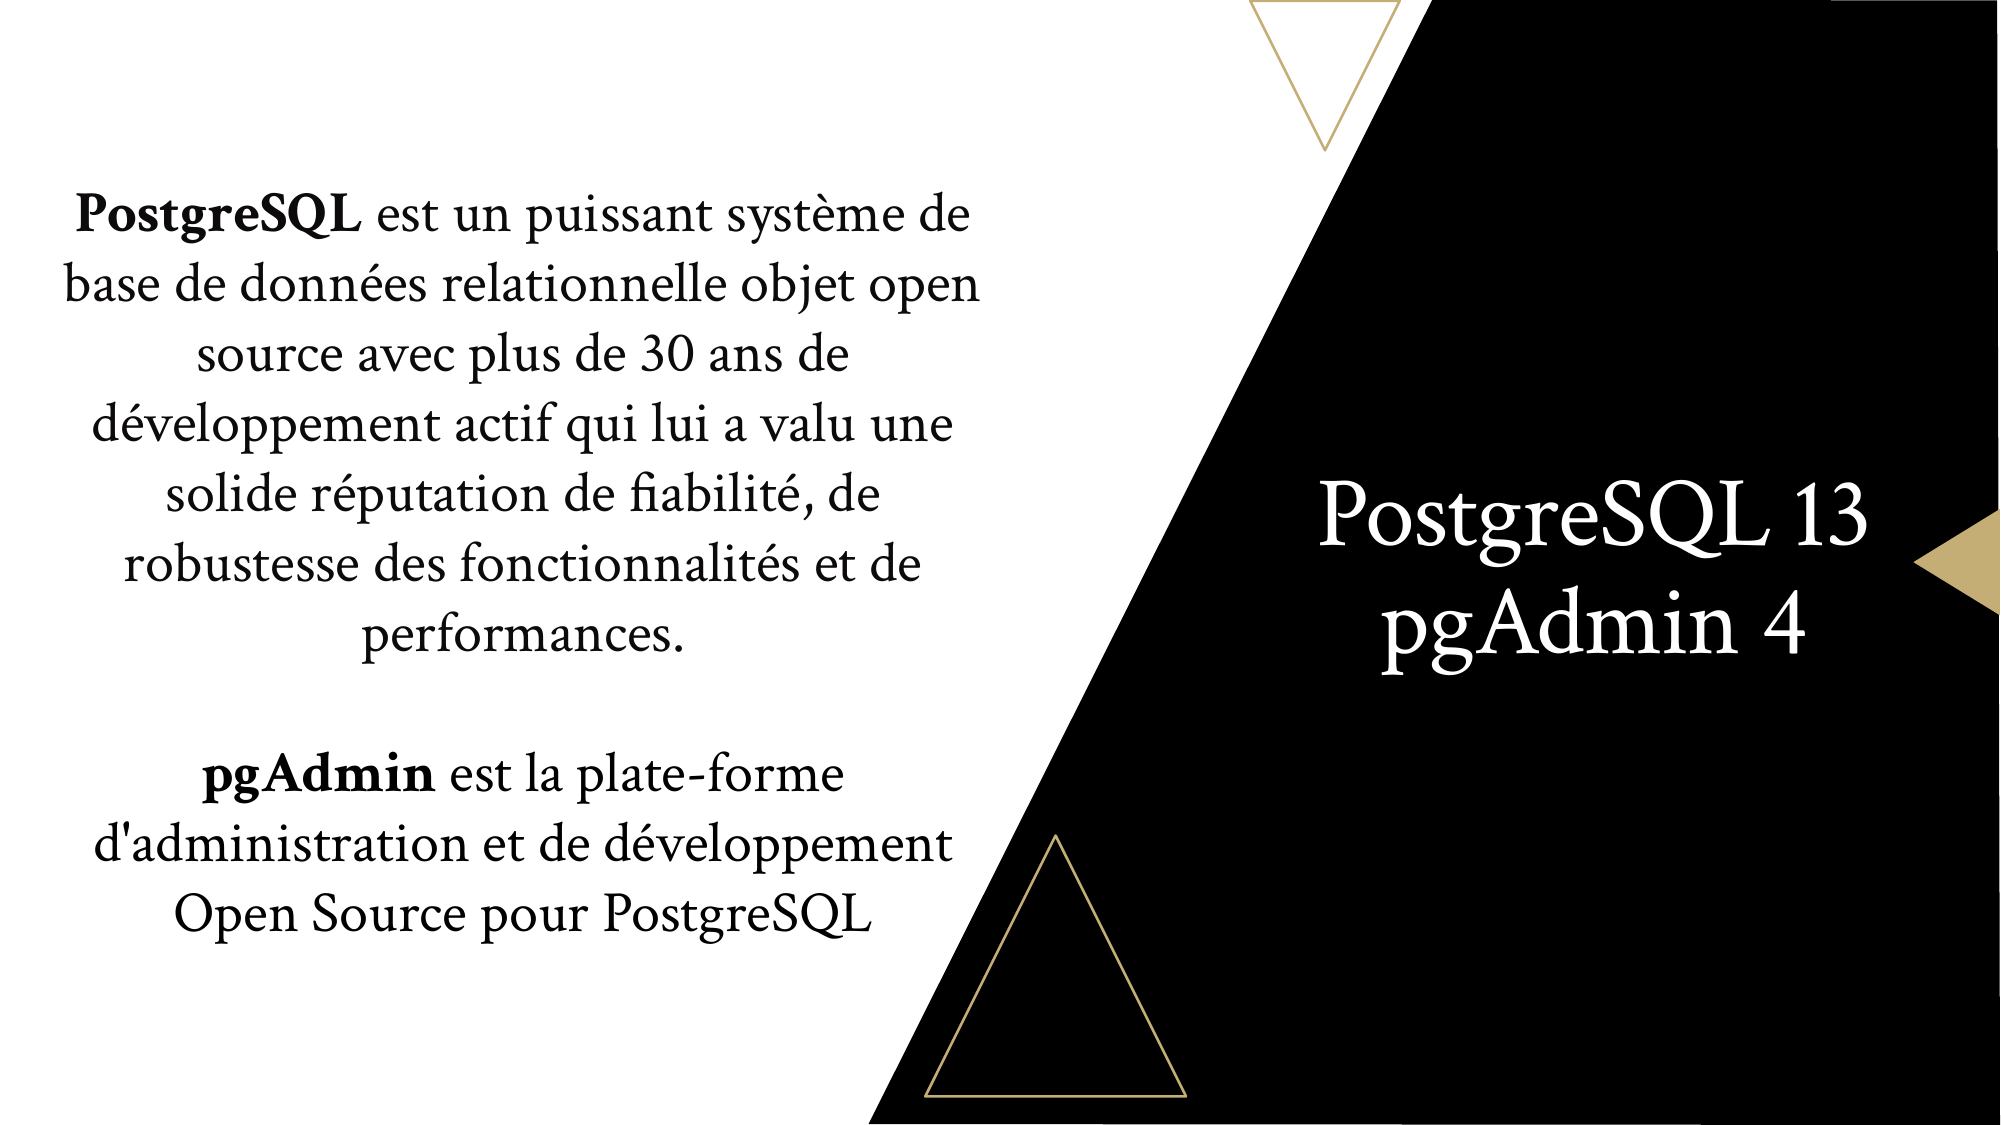

PostgreSQL est un puissant système de base de données relationnelle objet open source avec plus de 30 ans de développement actif qui lui a valu une solide réputation de fiabilité, de robustesse des fonctionnalités et de performances.

pgAdmin est la plate-forme d'administration et de développement Open Source pour PostgreSQL
# PostgreSQL 13 pgAdmin 4